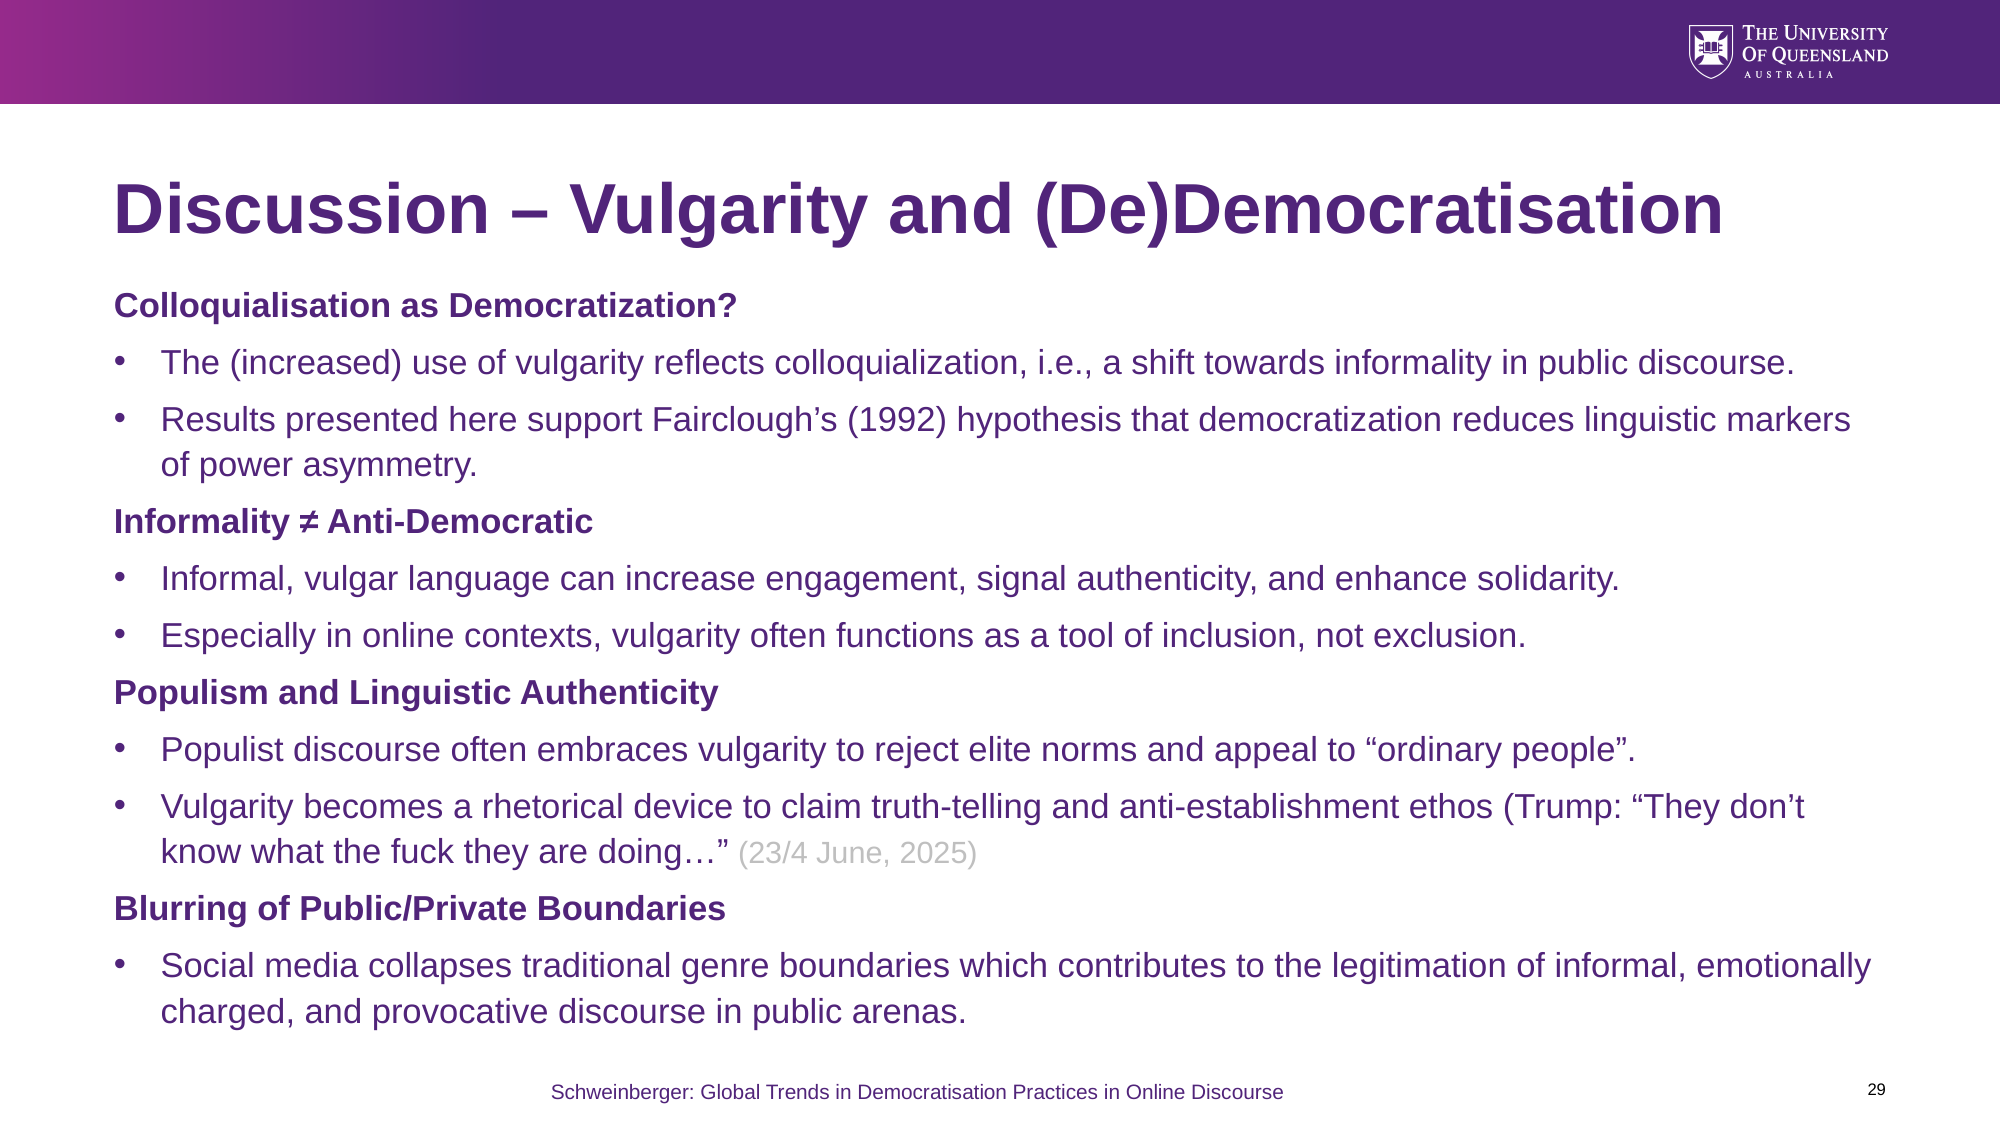

# Discussion – Vulgarity and (De)Democratisation
Colloquialisation as Democratization?
The (increased) use of vulgarity reflects colloquialization, i.e., a shift towards informality in public discourse.
Results presented here support Fairclough’s (1992) hypothesis that democratization reduces linguistic markers of power asymmetry.
Informality ≠ Anti-Democratic
Informal, vulgar language can increase engagement, signal authenticity, and enhance solidarity.
Especially in online contexts, vulgarity often functions as a tool of inclusion, not exclusion.
Populism and Linguistic Authenticity
Populist discourse often embraces vulgarity to reject elite norms and appeal to “ordinary people”.
Vulgarity becomes a rhetorical device to claim truth-telling and anti-establishment ethos (Trump: “They don’t know what the fuck they are doing…” (23/4 June, 2025)
Blurring of Public/Private Boundaries
Social media collapses traditional genre boundaries which contributes to the legitimation of informal, emotionally charged, and provocative discourse in public arenas.
29
Schweinberger: Global Trends in Democratisation Practices in Online Discourse